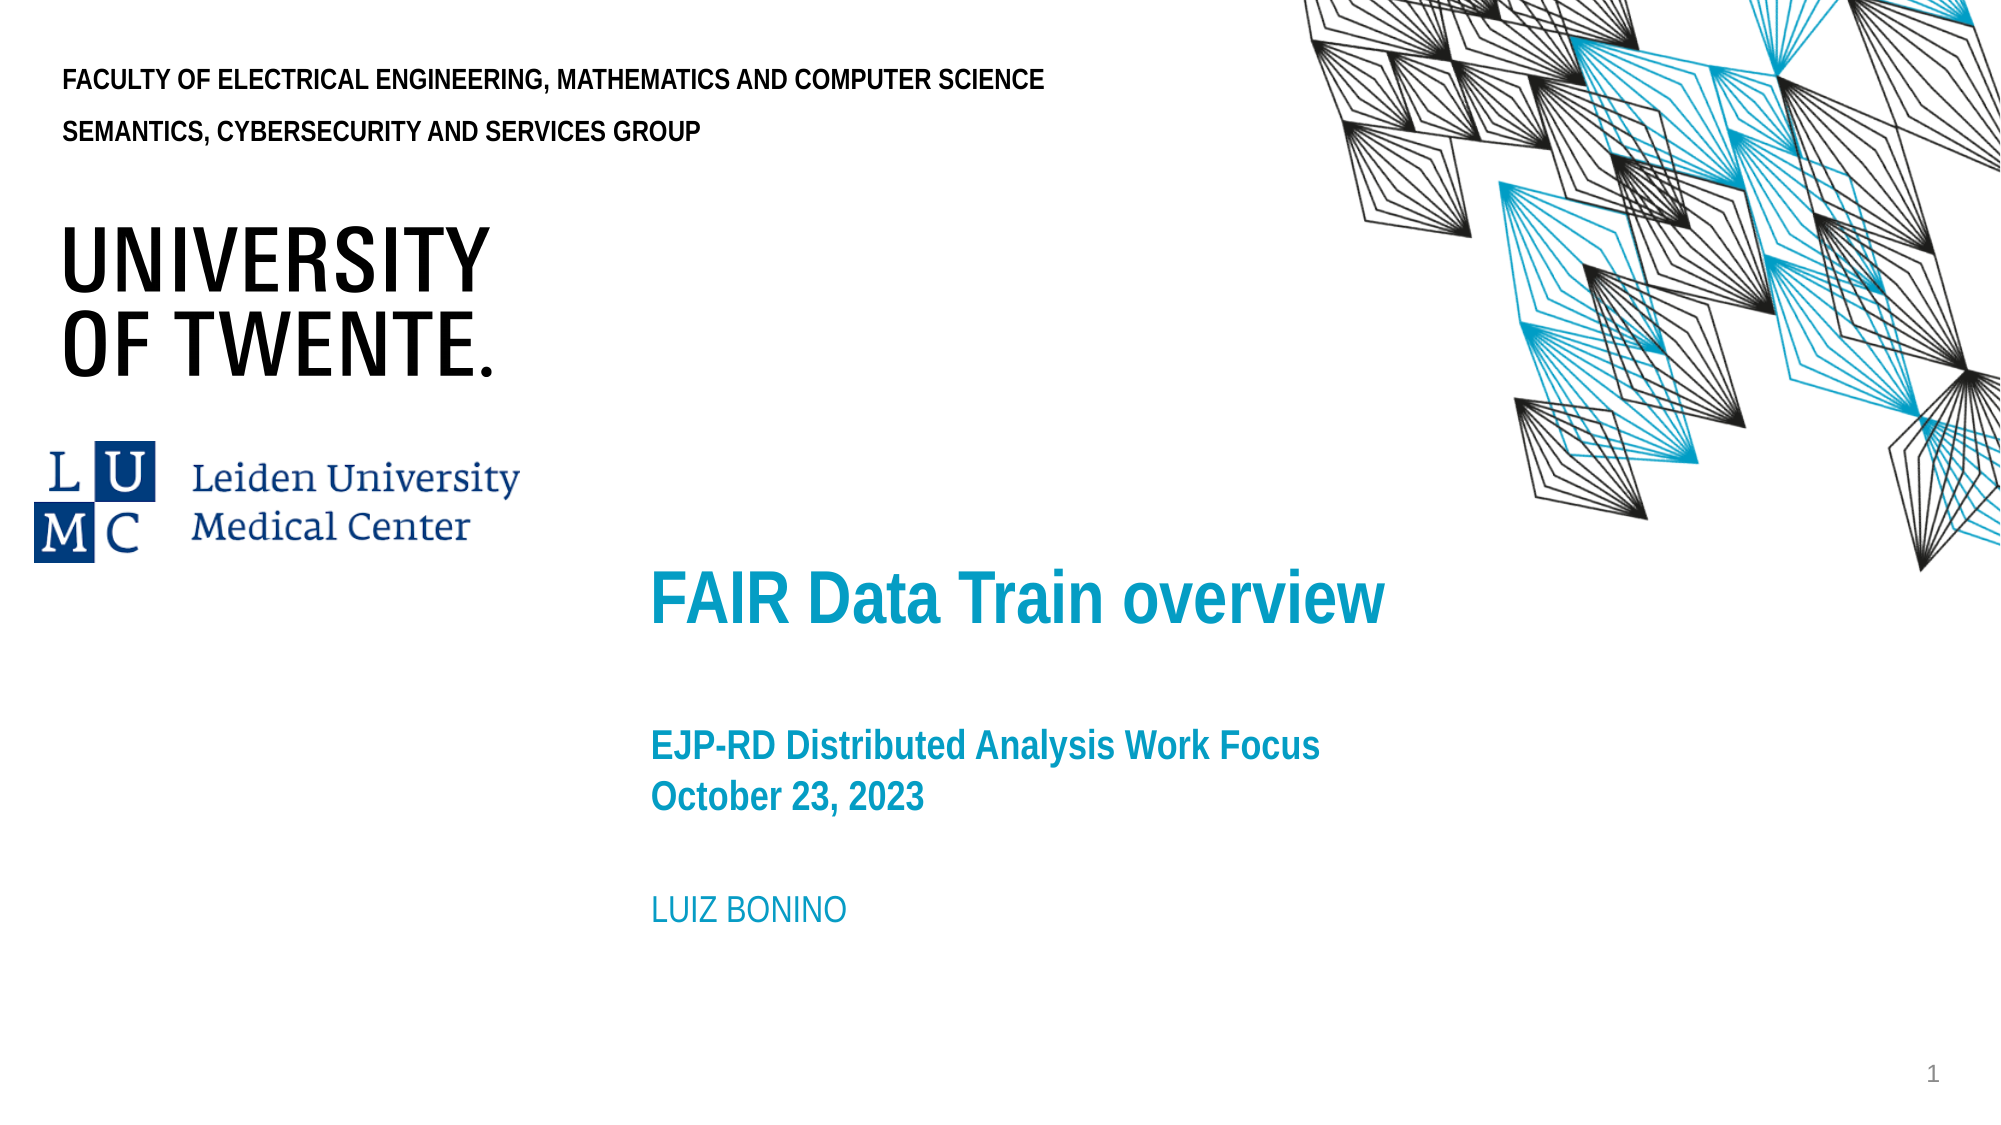

Faculty of electrical engineering, mathematics and computer science
Semantics, cybersecurity and services group
# FAIR Data Train overview EJP-RD Distributed Analysis Work Focus October 23, 2023
Luiz bonino

1